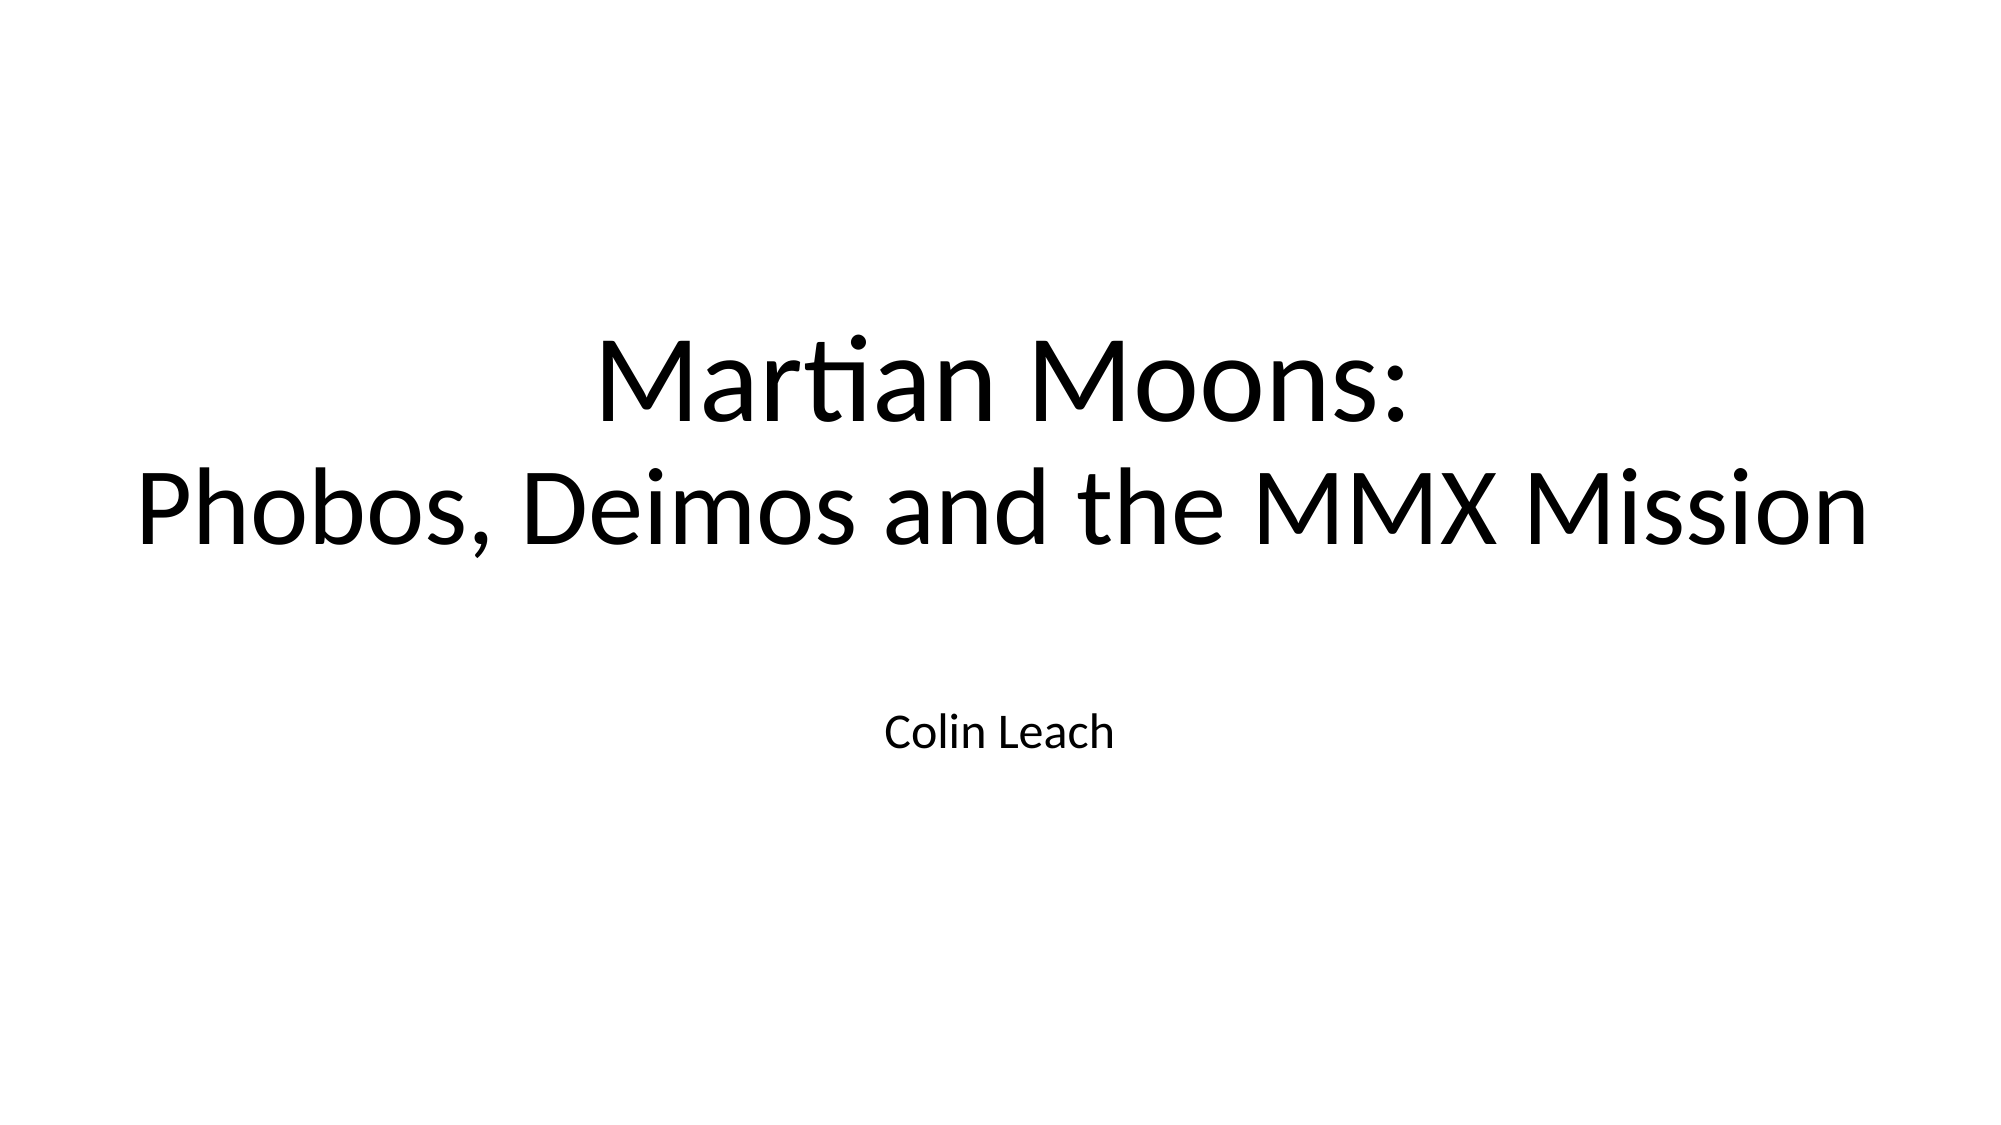

# Martian Moons: Phobos, Deimos and the MMX Mission
Colin Leach